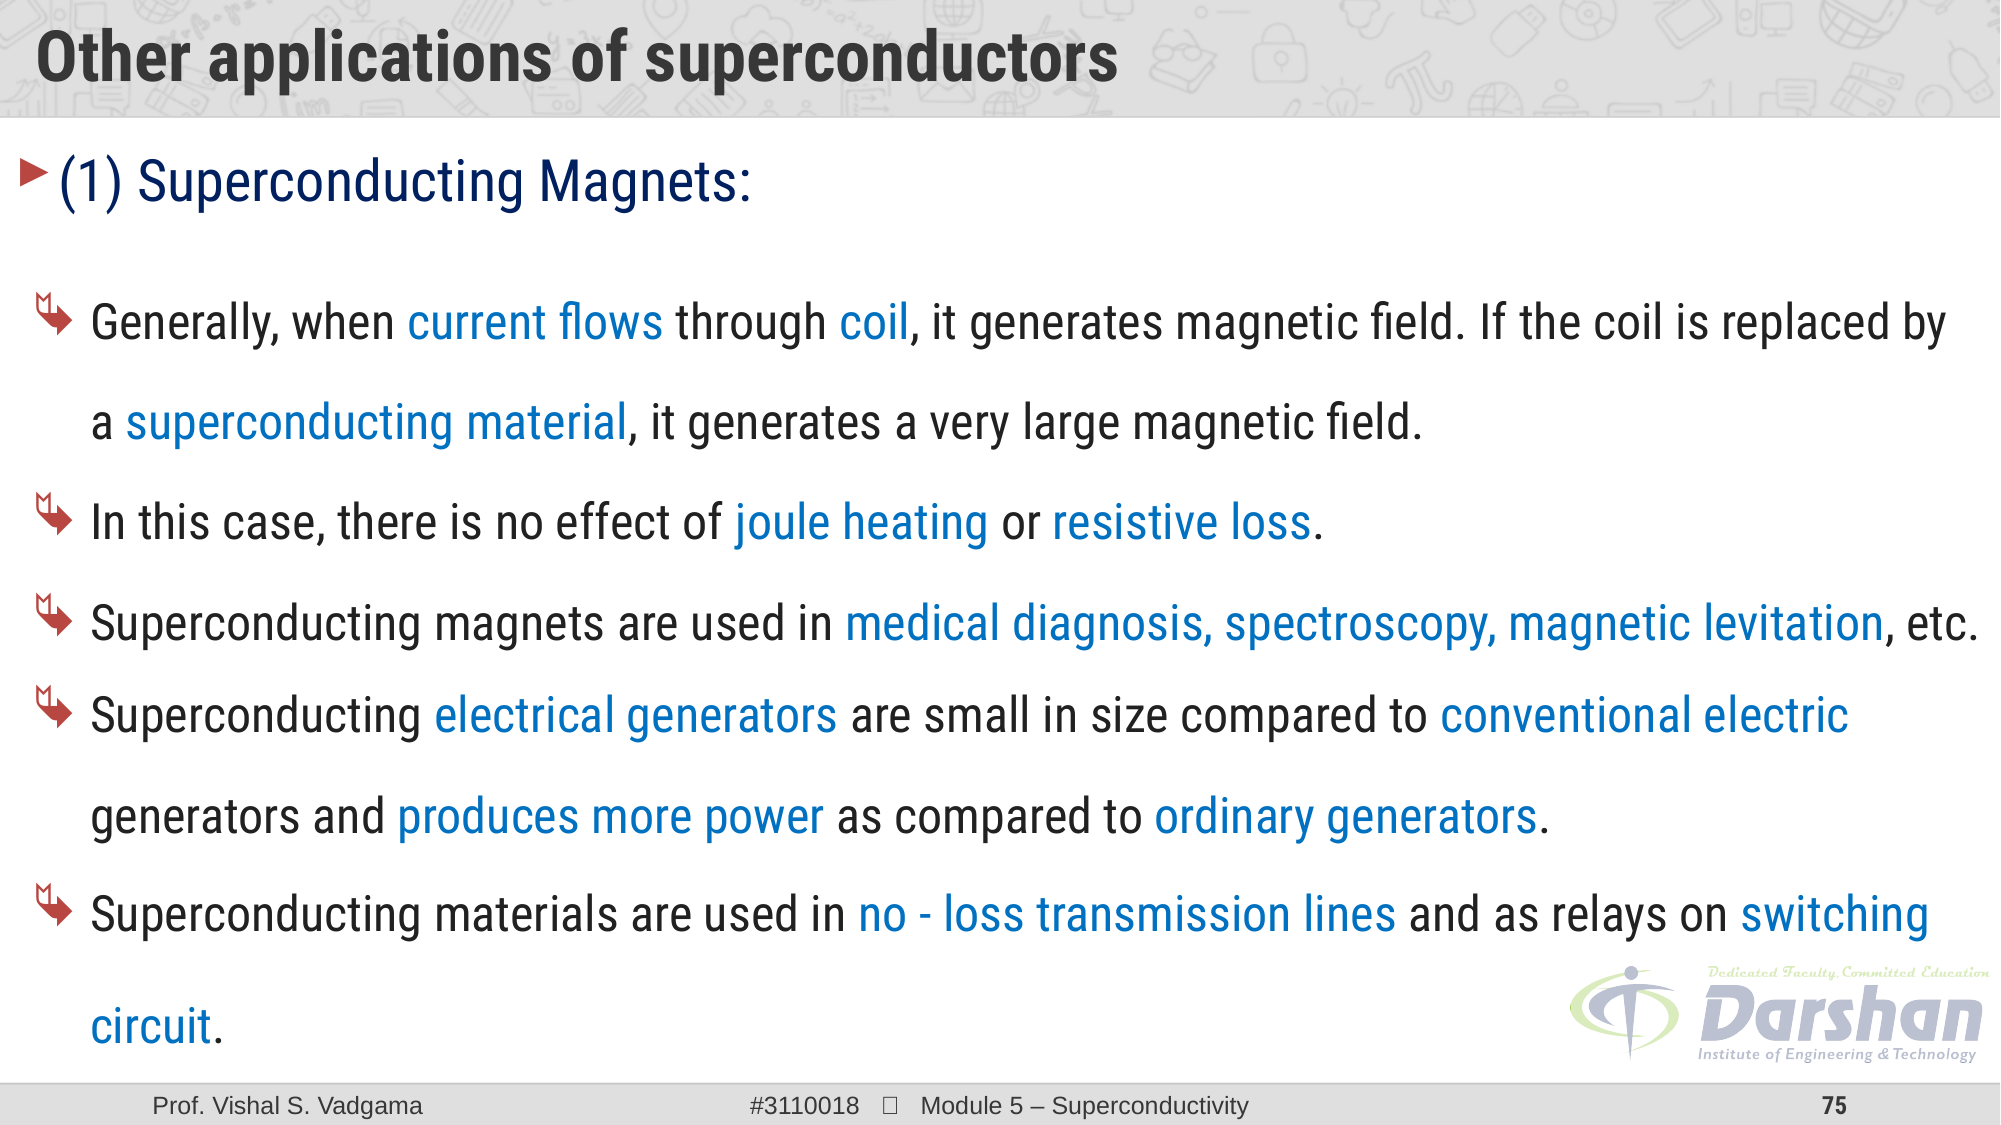

# Other applications of superconductors

(1) Superconducting Magnets:
Generally, when current flows through coil, it generates magnetic field. If the coil is replaced by
a superconducting material, it generates a very large magnetic field.
In this case, there is no effect of joule heating or resistive loss.
Superconducting magnets are used in medical diagnosis, spectroscopy, magnetic levitation, etc.
Superconducting electrical generators are small in size compared to conventional electric
generators and produces more power as compared to ordinary generators.
Superconducting materials are used in no - loss transmission lines and as relays on switching
circuit.